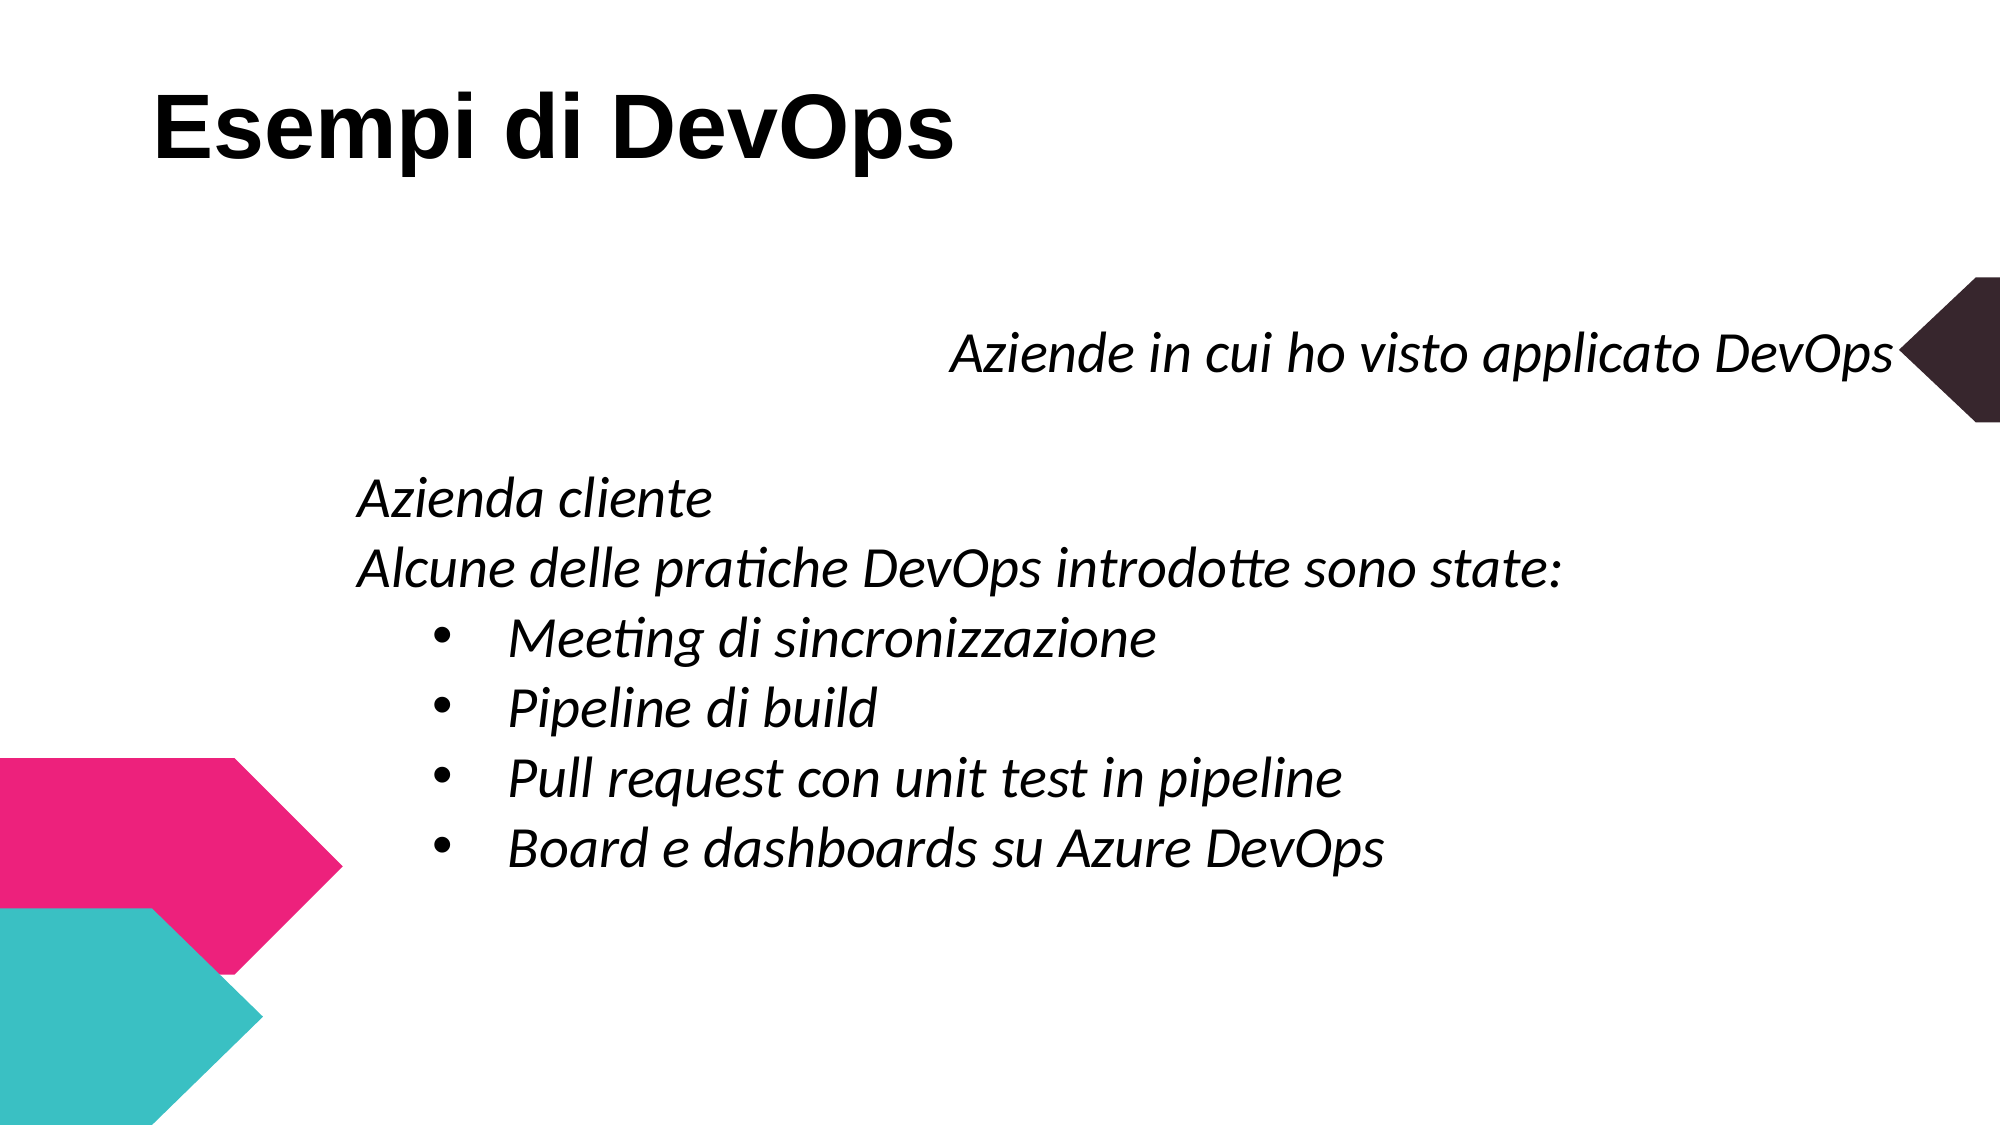

Esempi di DevOps

Aziende in cui ho visto applicato DevOps
Azienda cliente
Alcune delle pratiche DevOps introdotte sono state:
Meeting di sincronizzazione
Pipeline di build
Pull request con unit test in pipeline
Board e dashboards su Azure DevOps